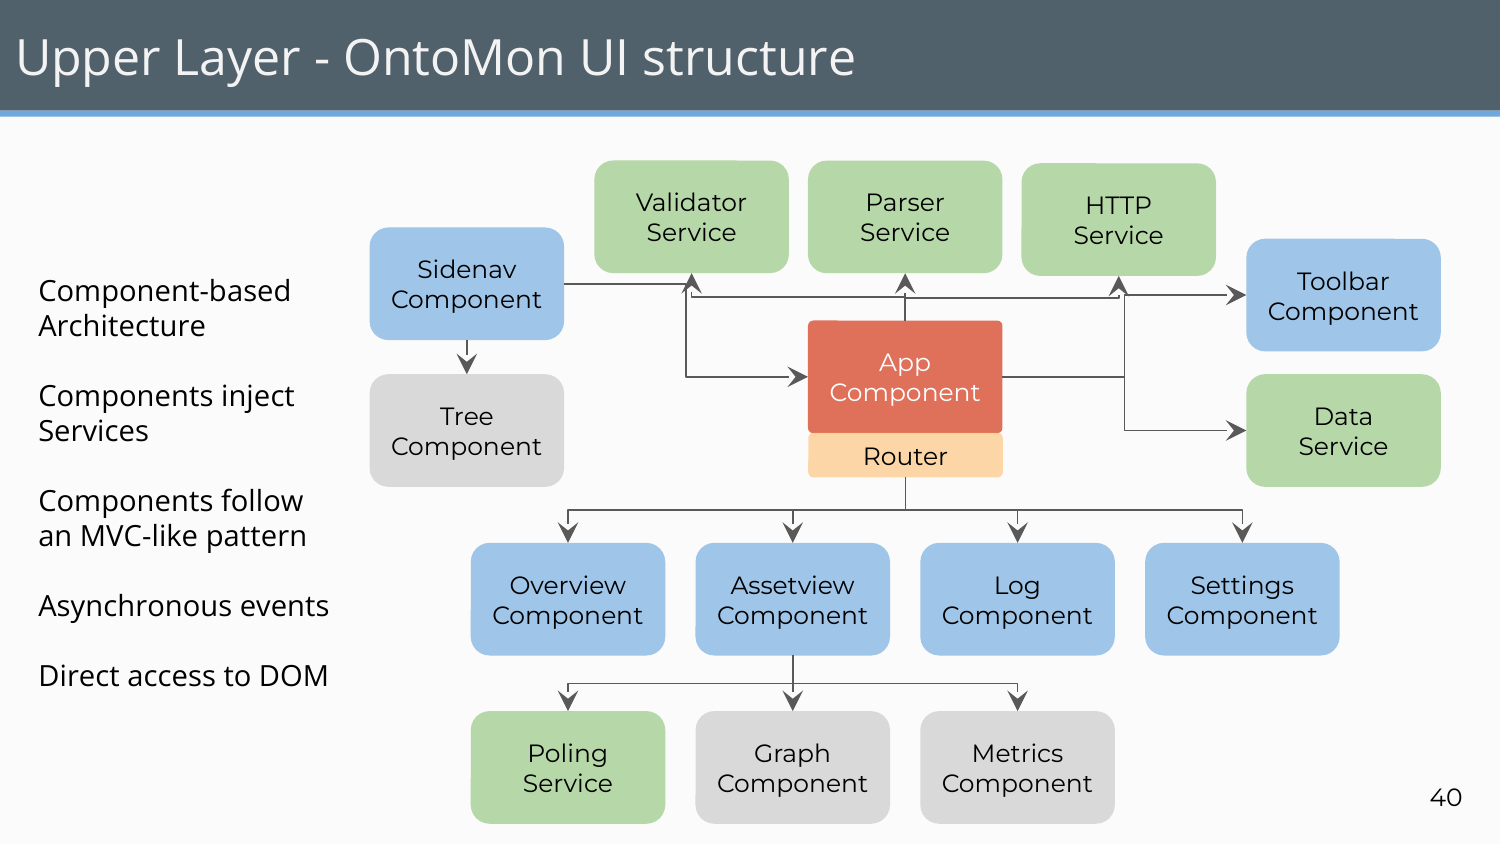

# Upper Layer - OntoMon UI structure

Validator
Service
Parser
Service
HTTP
Service
Sidenav
Component
Toolbar
Component
Component-based
Architecture

Components inject
Services

Components follow an MVC-like pattern

Asynchronous events

Direct access to DOM

App
Component
Tree
Component
Data
Service
Router
Overview
Component
Assetview
Component
Log
Component
Settings
Component
Poling
Service
Graph
Component
Metrics
Component
40